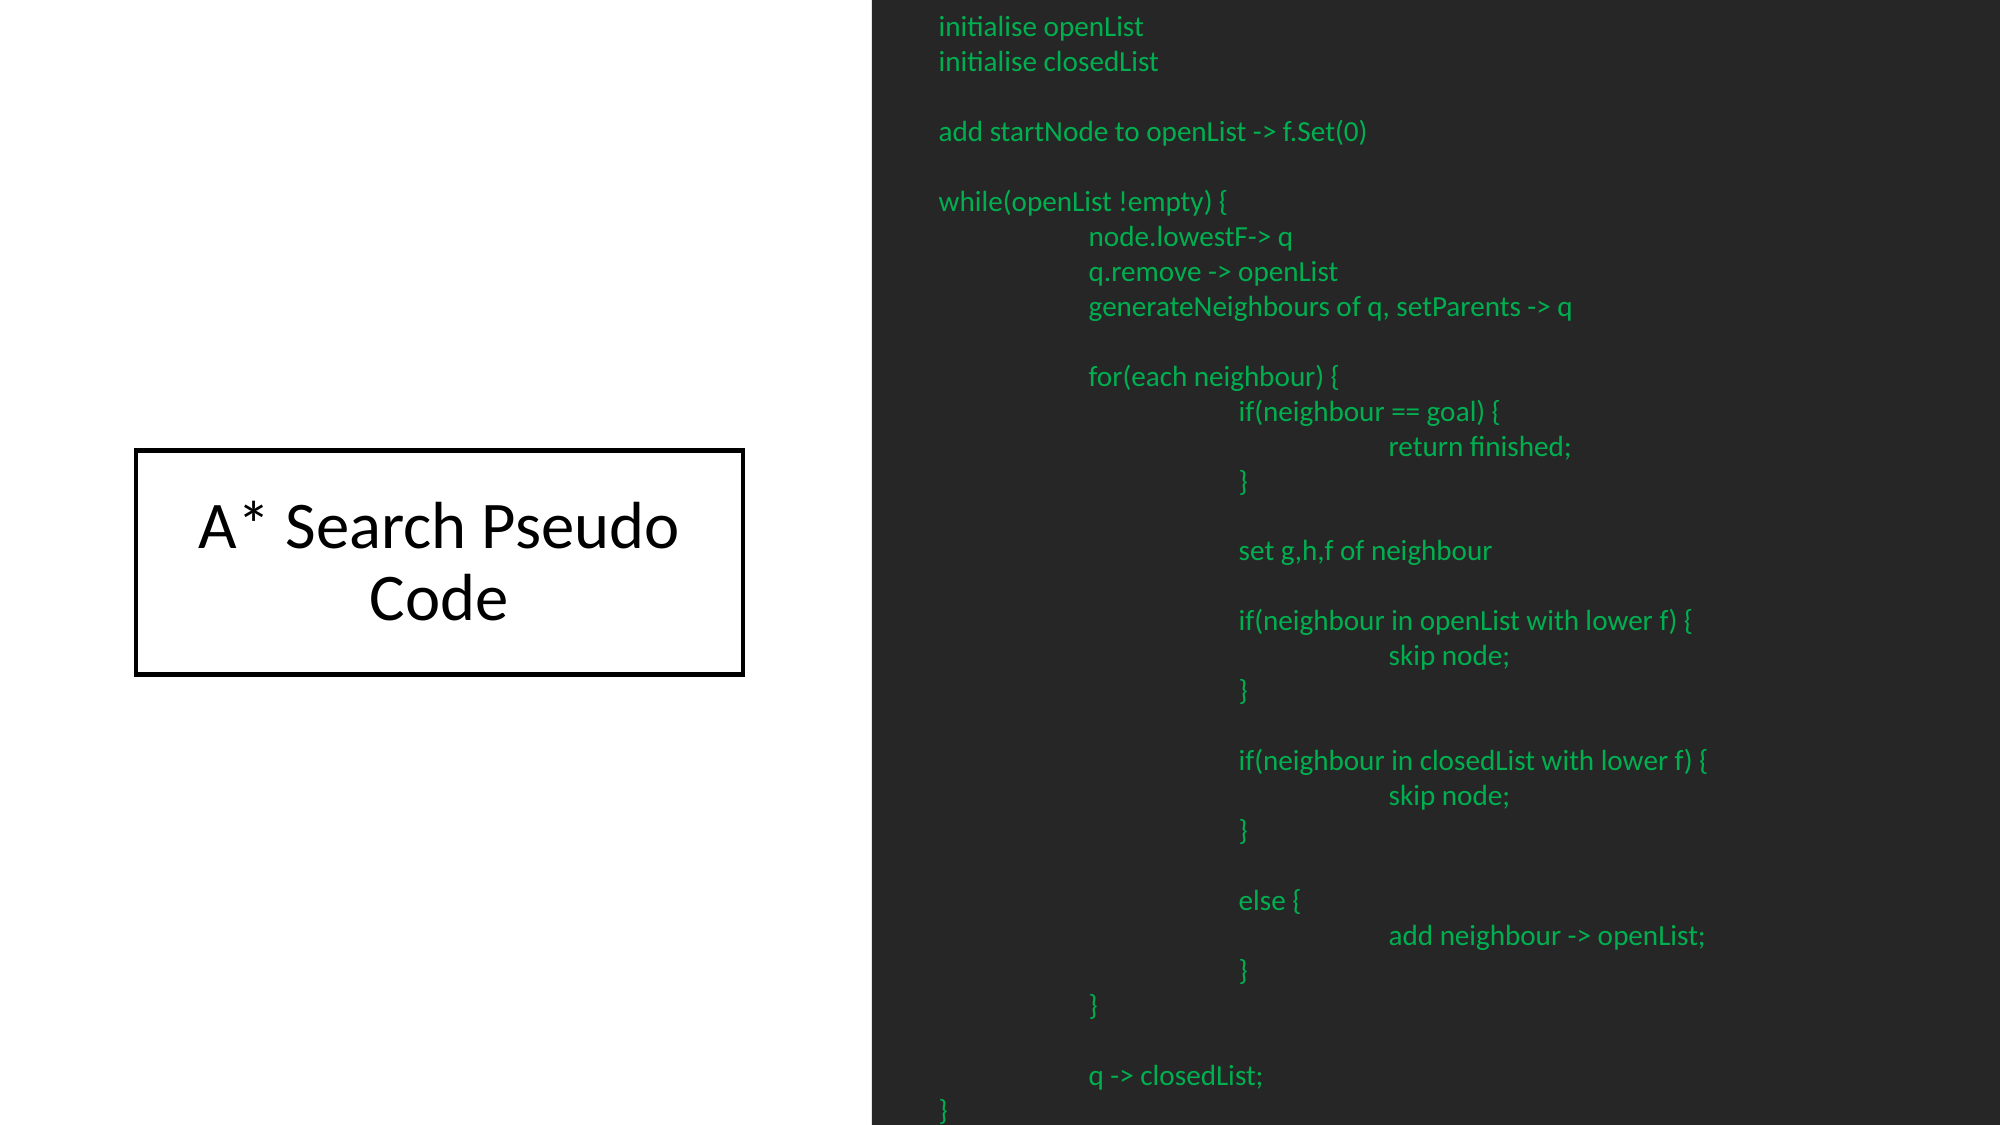

initialise openList
initialise closedList

add startNode to openList -> f.Set(0)

while(openList !empty) {
	node.lowestF-> q
	q.remove -> openList
	generateNeighbours of q, setParents -> q

	for(each neighbour) {
		if(neighbour == goal) {
			return finished;
		}

		set g,h,f of neighbour

		if(neighbour in openList with lower f) {
			skip node;
		}

		if(neighbour in closedList with lower f) {
			skip node;
		}

		else {
			add neighbour -> openList;
		}
	}

	q -> closedList;
}

# A* Search Pseudo Code